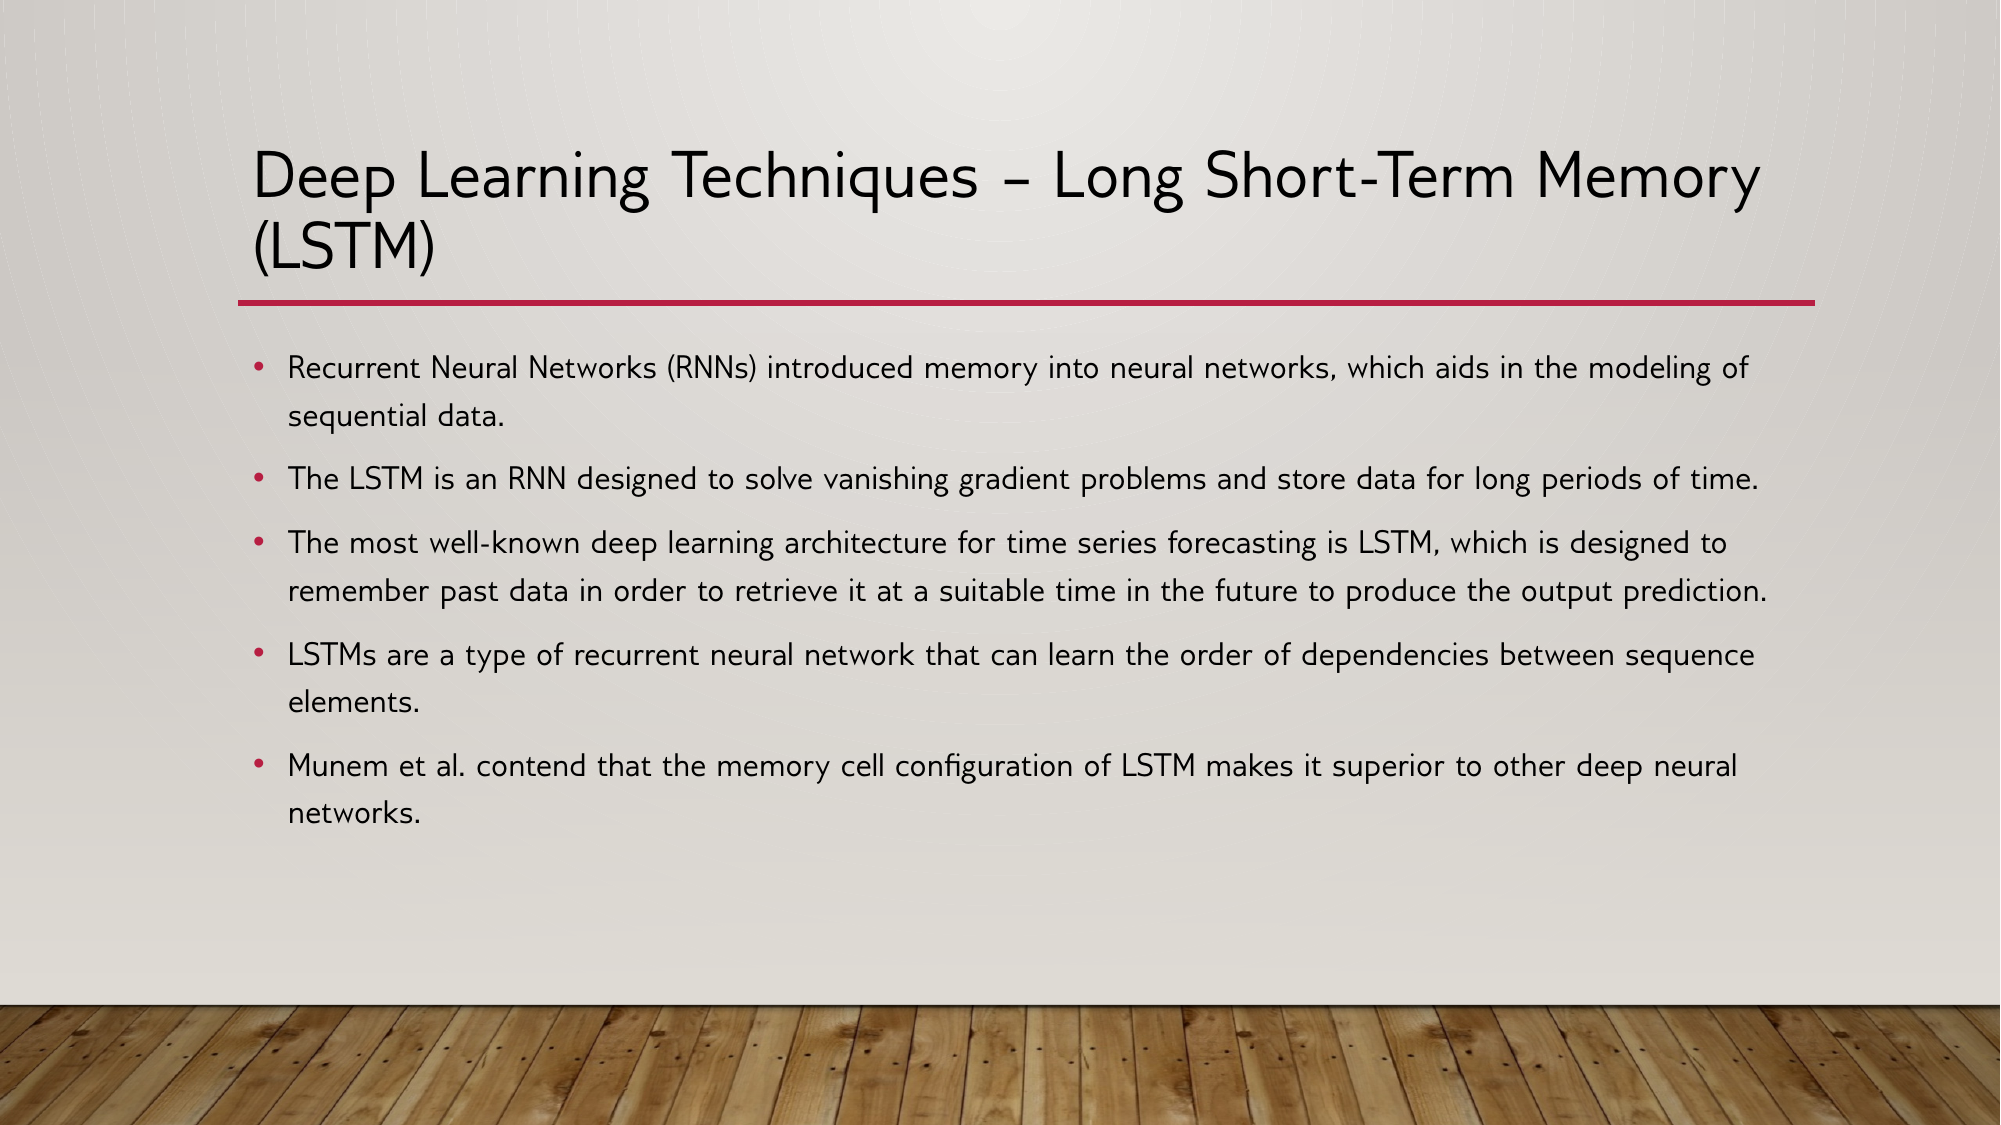

# Deep Learning Techniques – Long Short-Term Memory (LSTM)
Recurrent Neural Networks (RNNs) introduced memory into neural networks, which aids in the modeling of sequential data.
The LSTM is an RNN designed to solve vanishing gradient problems and store data for long periods of time.
The most well-known deep learning architecture for time series forecasting is LSTM, which is designed to remember past data in order to retrieve it at a suitable time in the future to produce the output prediction.
LSTMs are a type of recurrent neural network that can learn the order of dependencies between sequence elements.
Munem et al. contend that the memory cell configuration of LSTM makes it superior to other deep neural networks.